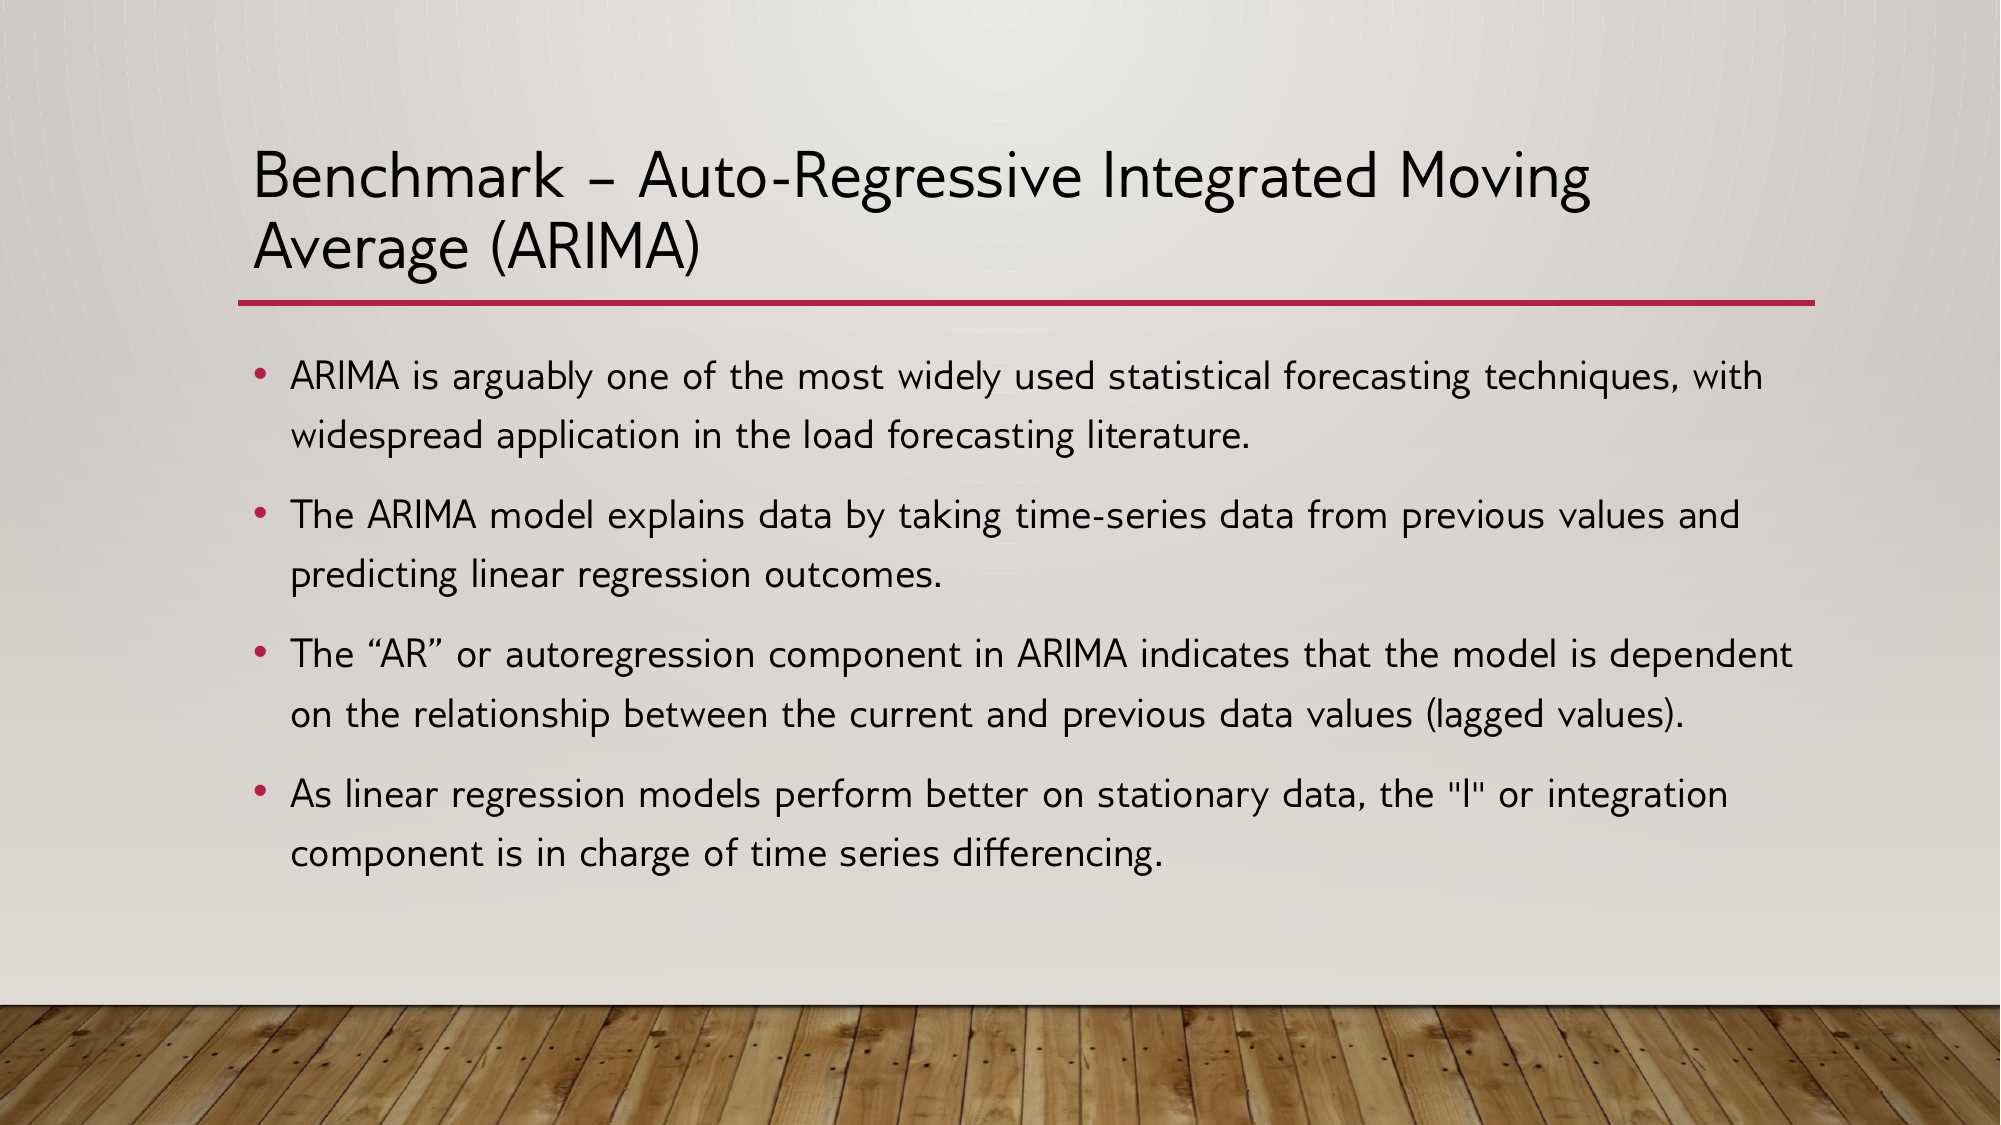

# Benchmark – Auto-Regressive Integrated Moving Average (ARIMA)
ARIMA is arguably one of the most widely used statistical forecasting techniques, with widespread application in the load forecasting literature.
The ARIMA model explains data by taking time-series data from previous values and predicting linear regression outcomes.
The “AR” or autoregression component in ARIMA indicates that the model is dependent on the relationship between the current and previous data values (lagged values).
As linear regression models perform better on stationary data, the "I" or integration component is in charge of time series differencing.